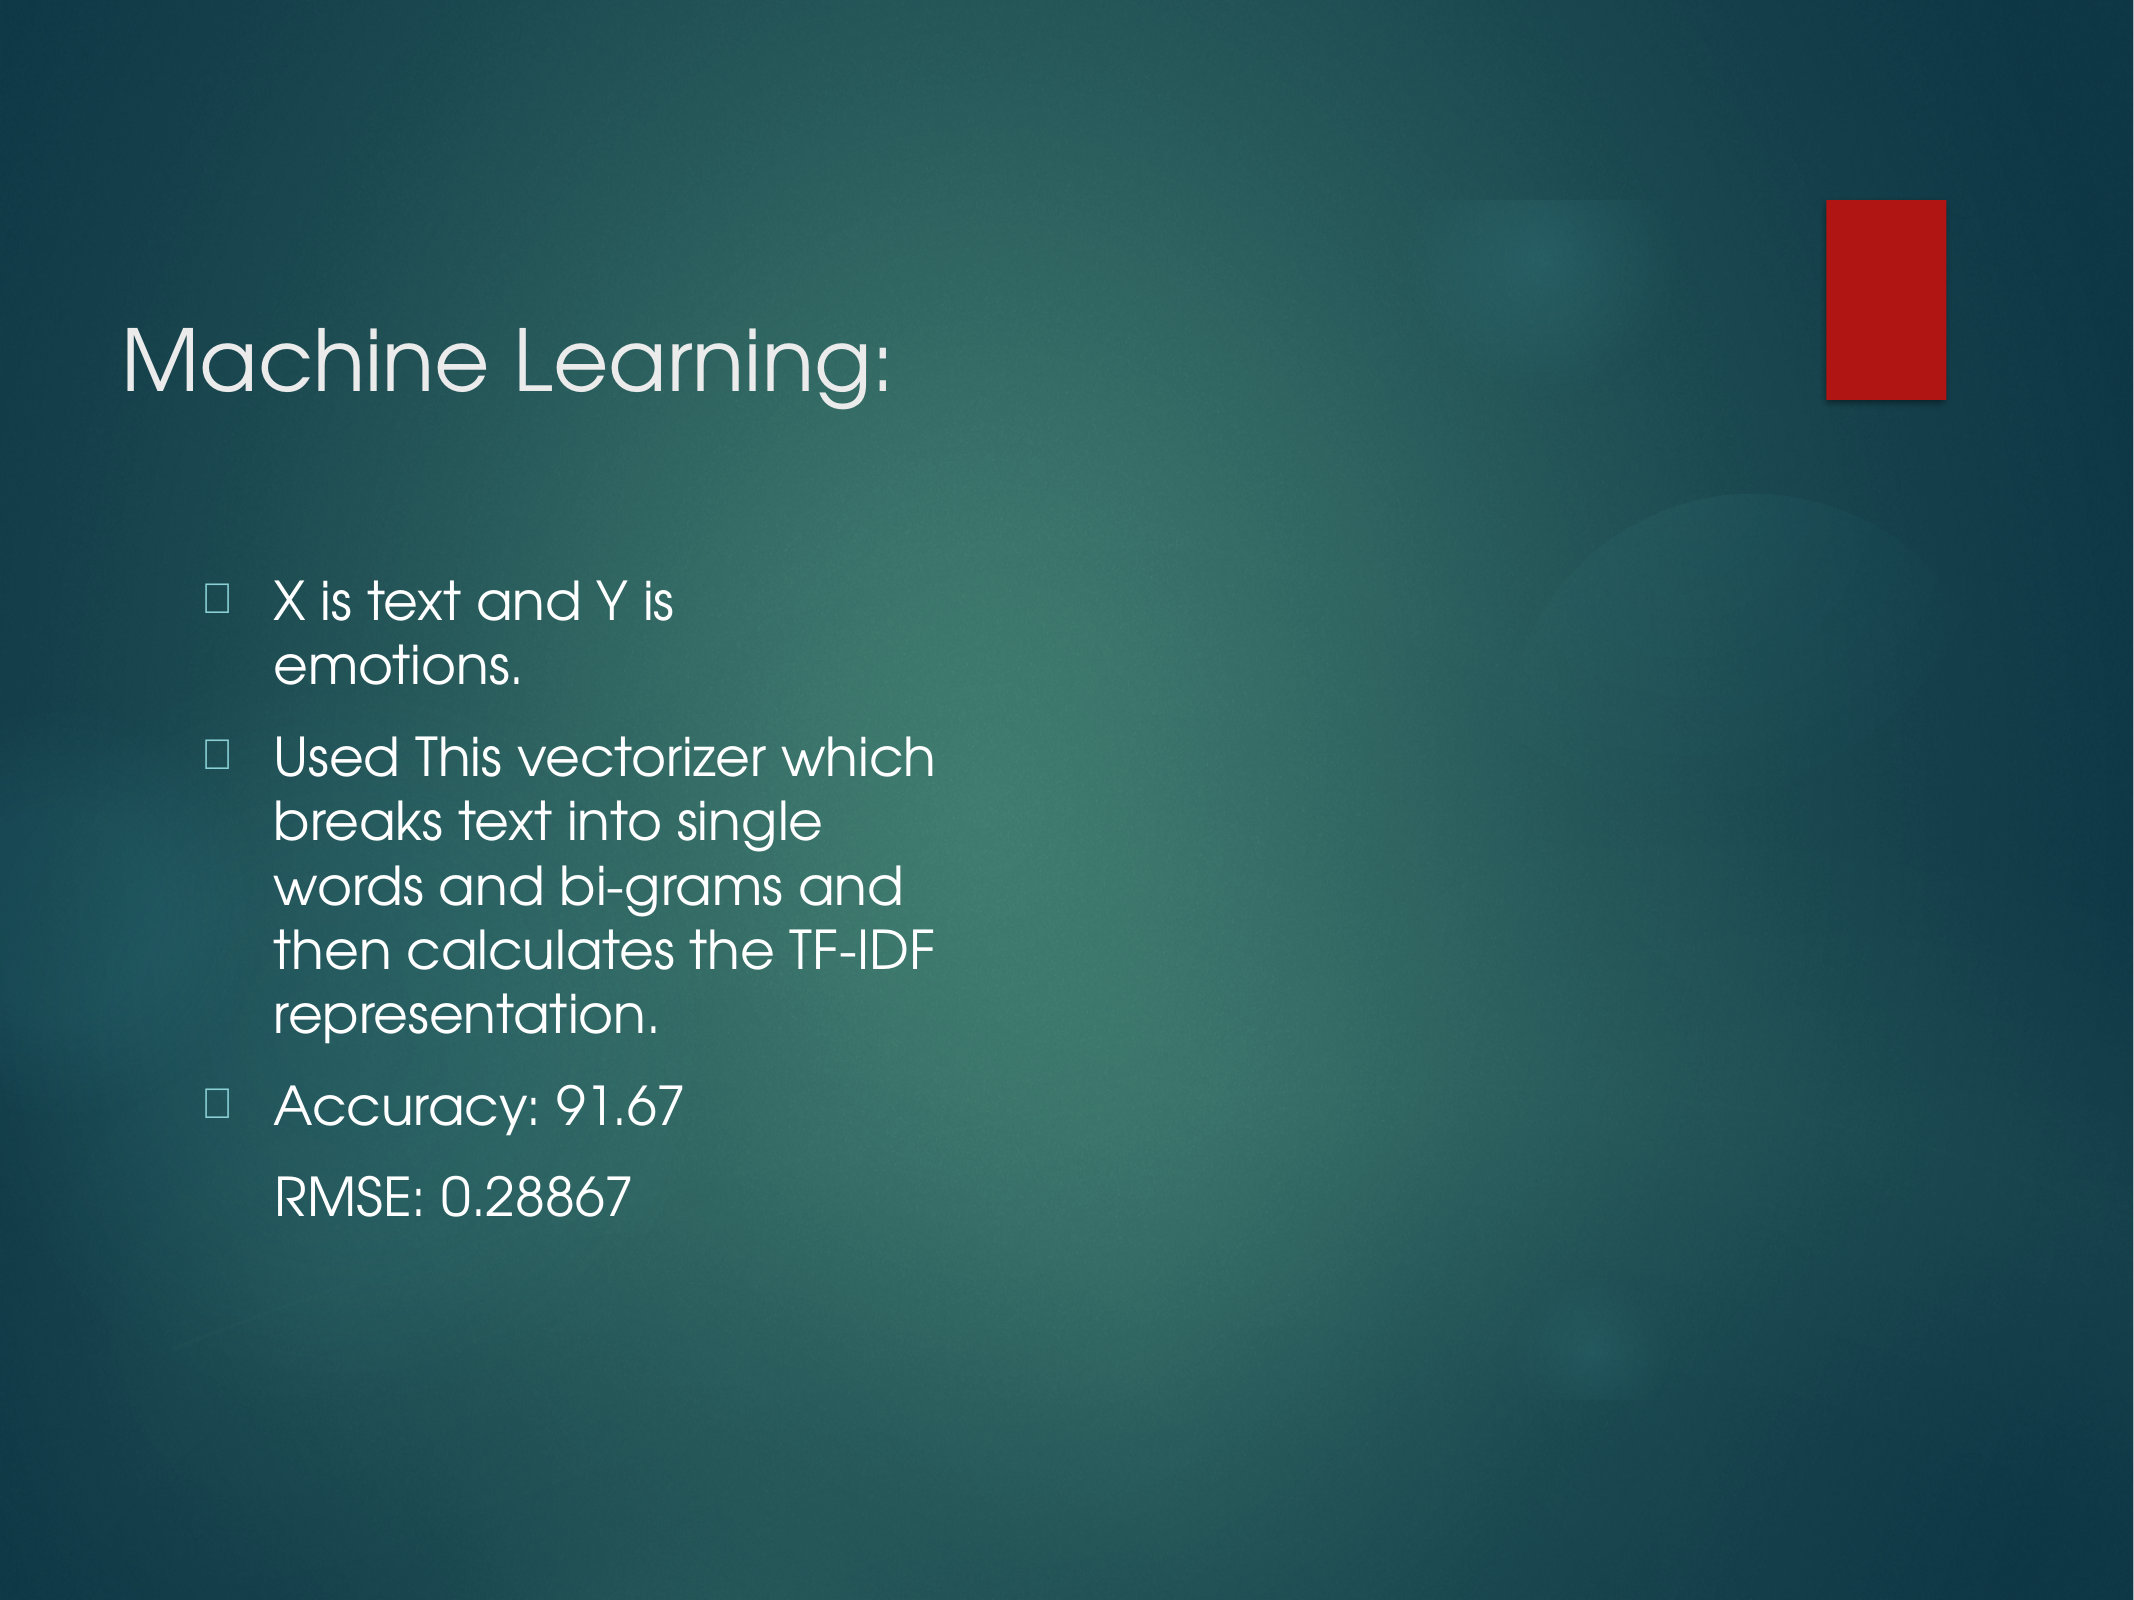

# Machine Learning:
X is text and Y is emotions.
Used This vectorizer which breaks text into single words and bi-grams and then calculates the TF-IDF representation.
Accuracy: 91.67
     RMSE: 0.28867